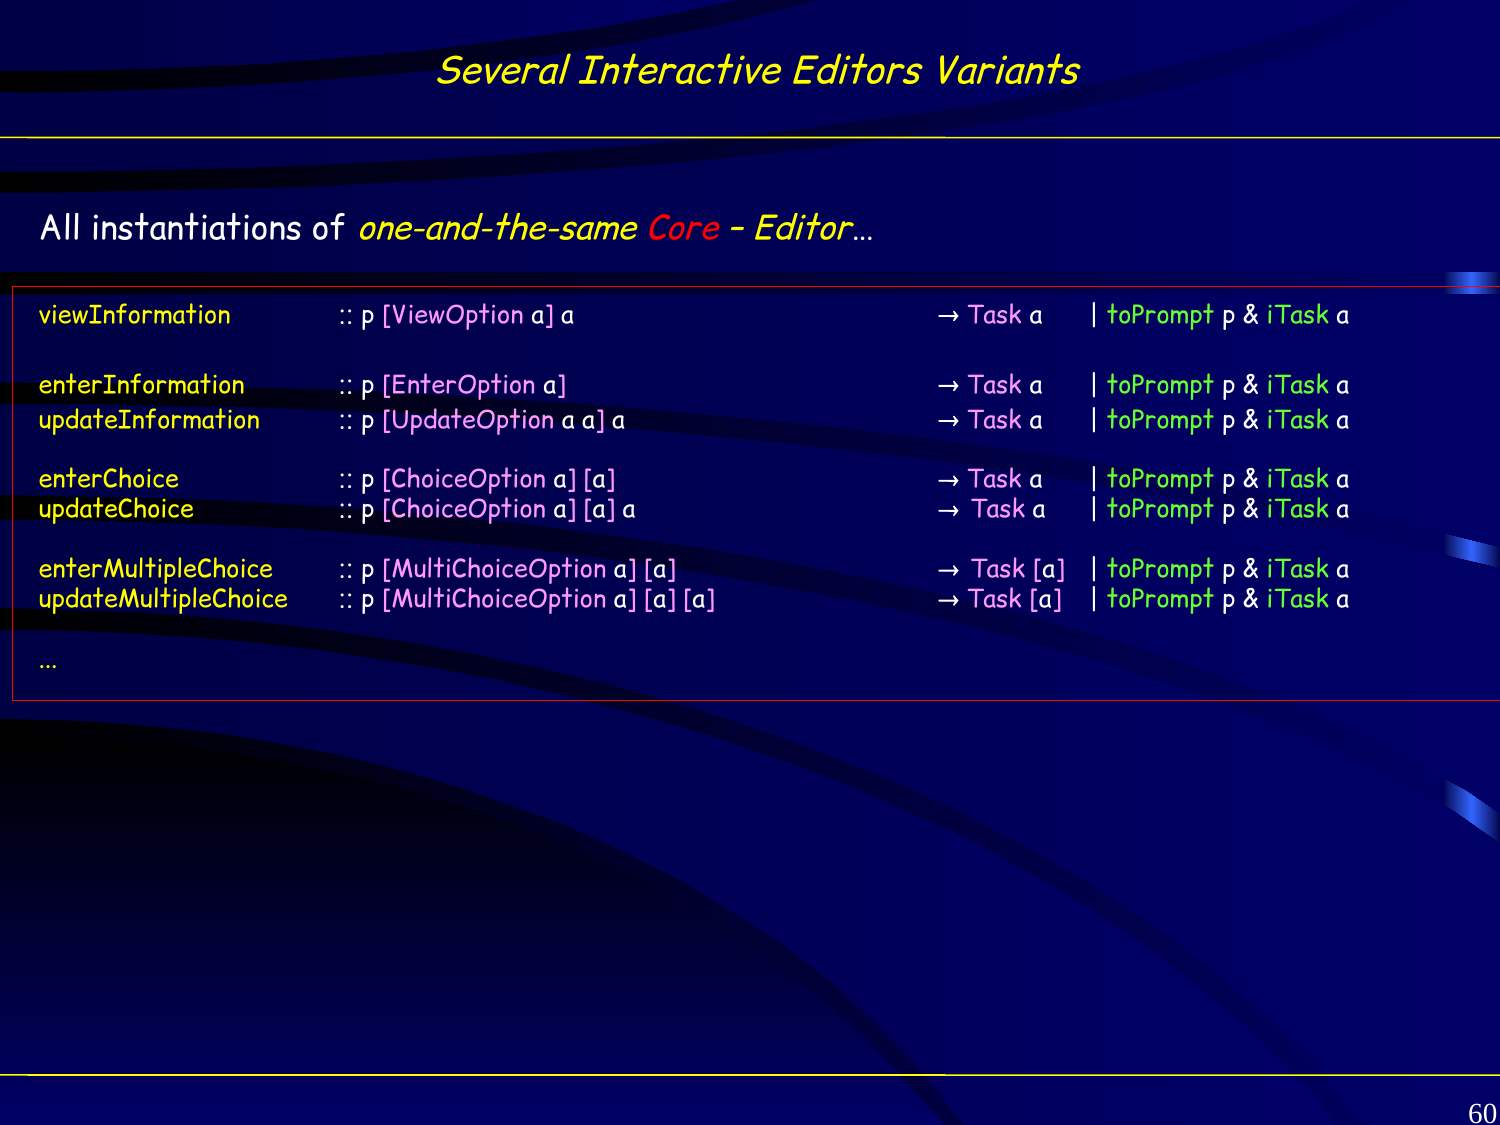

Several Interactive Editors Variants

	All instantiations of one-and-the-same Core – Editor…

	viewInformation     	:: p [ViewOption a] a 			→ Task a    	| toPrompt p & iTask a

	enterInformation   	:: p [EnterOption a] 			→ Task a    	| toPrompt p & iTask a
	updateInformation 	:: p [UpdateOption a a] a 			→ Task a    	| toPrompt p & iTask a

	enterChoice            	:: p [ChoiceOption a] [a] 			→ Task a    	| toPrompt p & iTask a
	updateChoice          	:: p [ChoiceOption a] [a] a 		→ Task a    	| toPrompt p & iTask a

	enterMultipleChoice 	:: p [MultiChoiceOption a] [a]       		→ Task [a]	| toPrompt p & iTask a
	updateMultipleChoice 	:: p [MultiChoiceOption a] [a] [a]  		→ Task [a] 	| toPrompt p & iTask a

	...

60